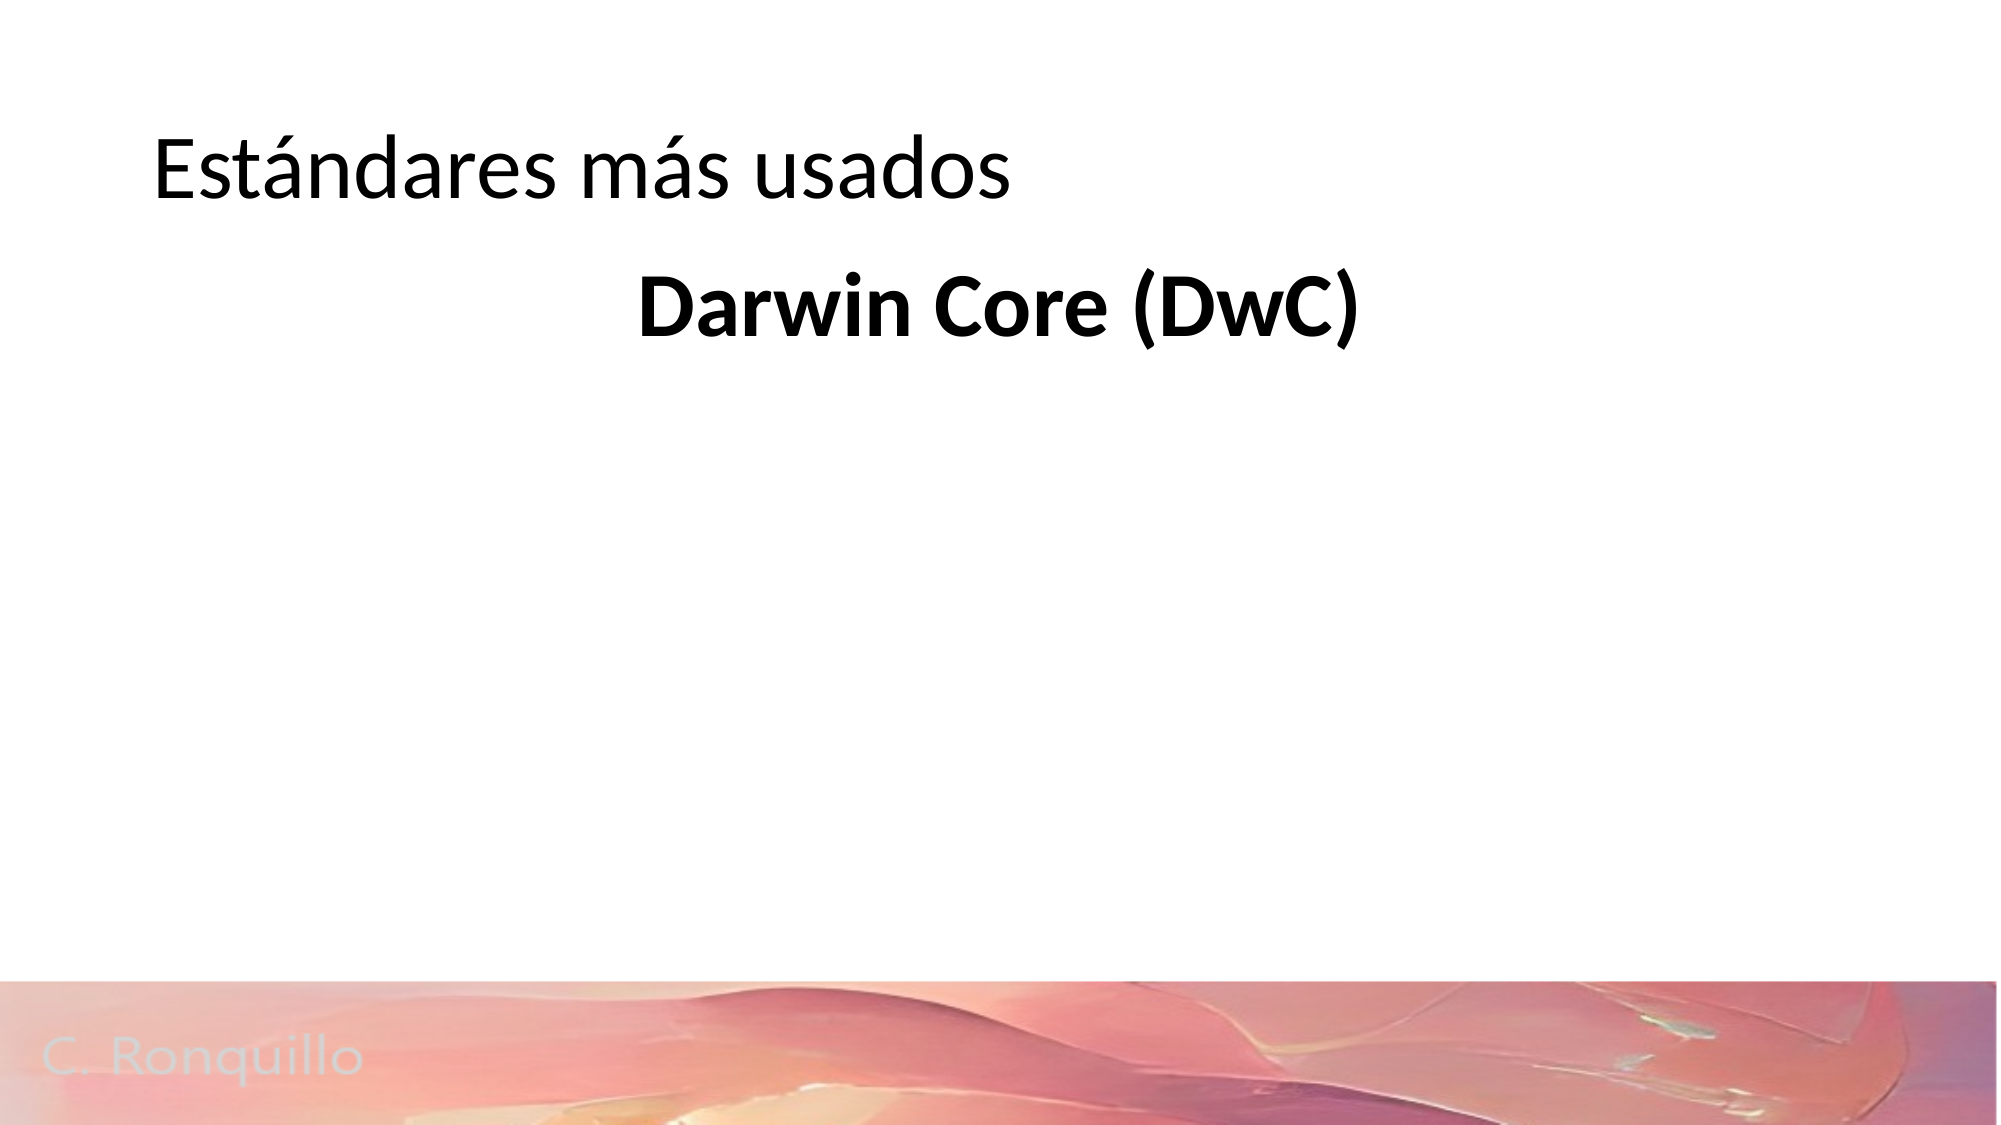

# Estándares más usados
Darwin Core (DwC)